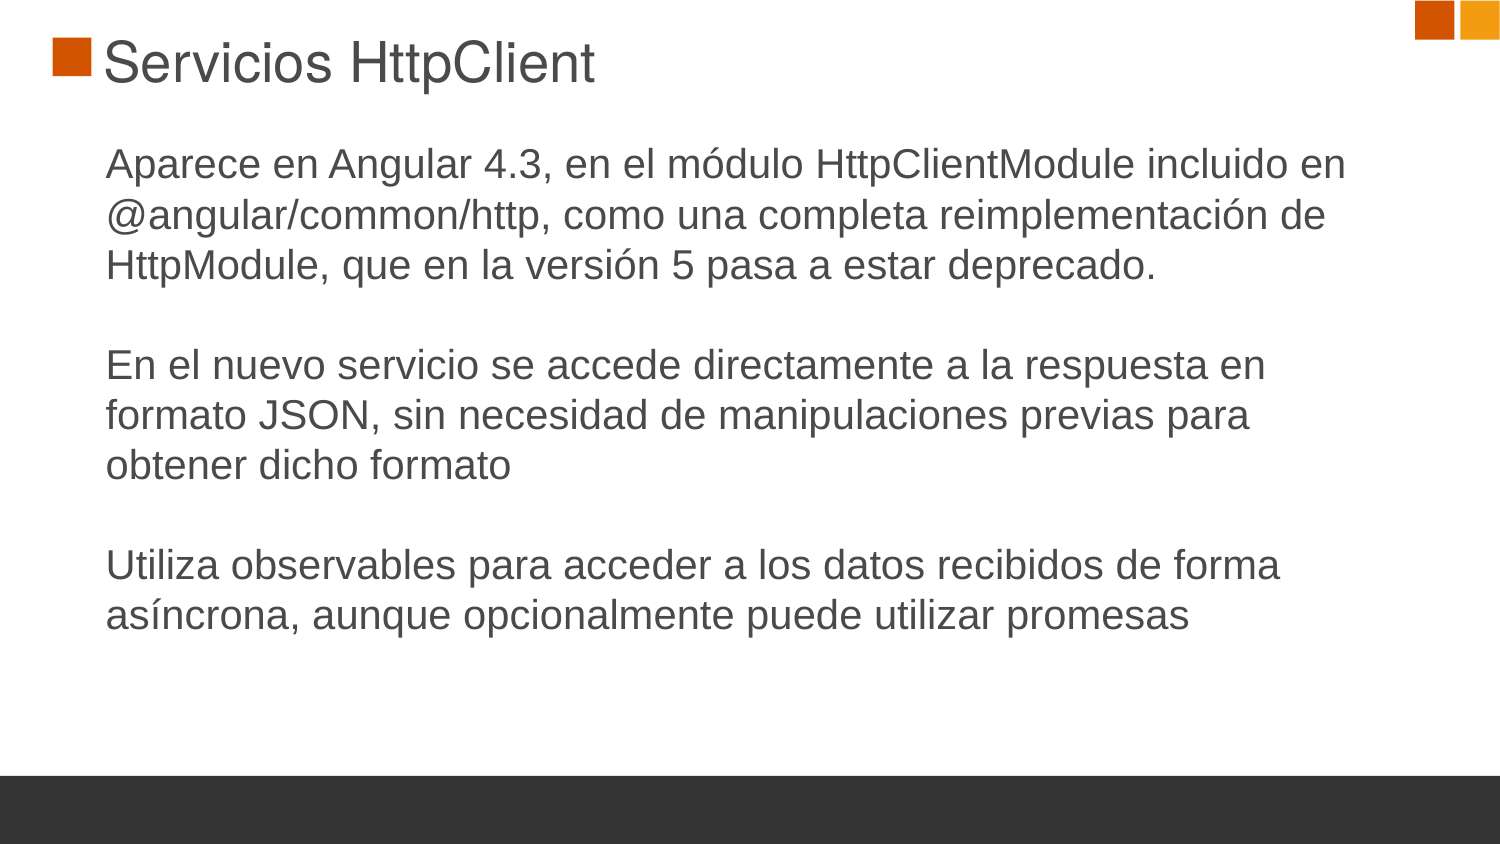

# Servicios HttpClient
Aparece en Angular 4.3, en el módulo HttpClientModule incluido en @angular/common/http, como una completa reimplementación de HttpModule, que en la versión 5 pasa a estar deprecado.
En el nuevo servicio se accede directamente a la respuesta en formato JSON, sin necesidad de manipulaciones previas para obtener dicho formato
Utiliza observables para acceder a los datos recibidos de forma asíncrona, aunque opcionalmente puede utilizar promesas